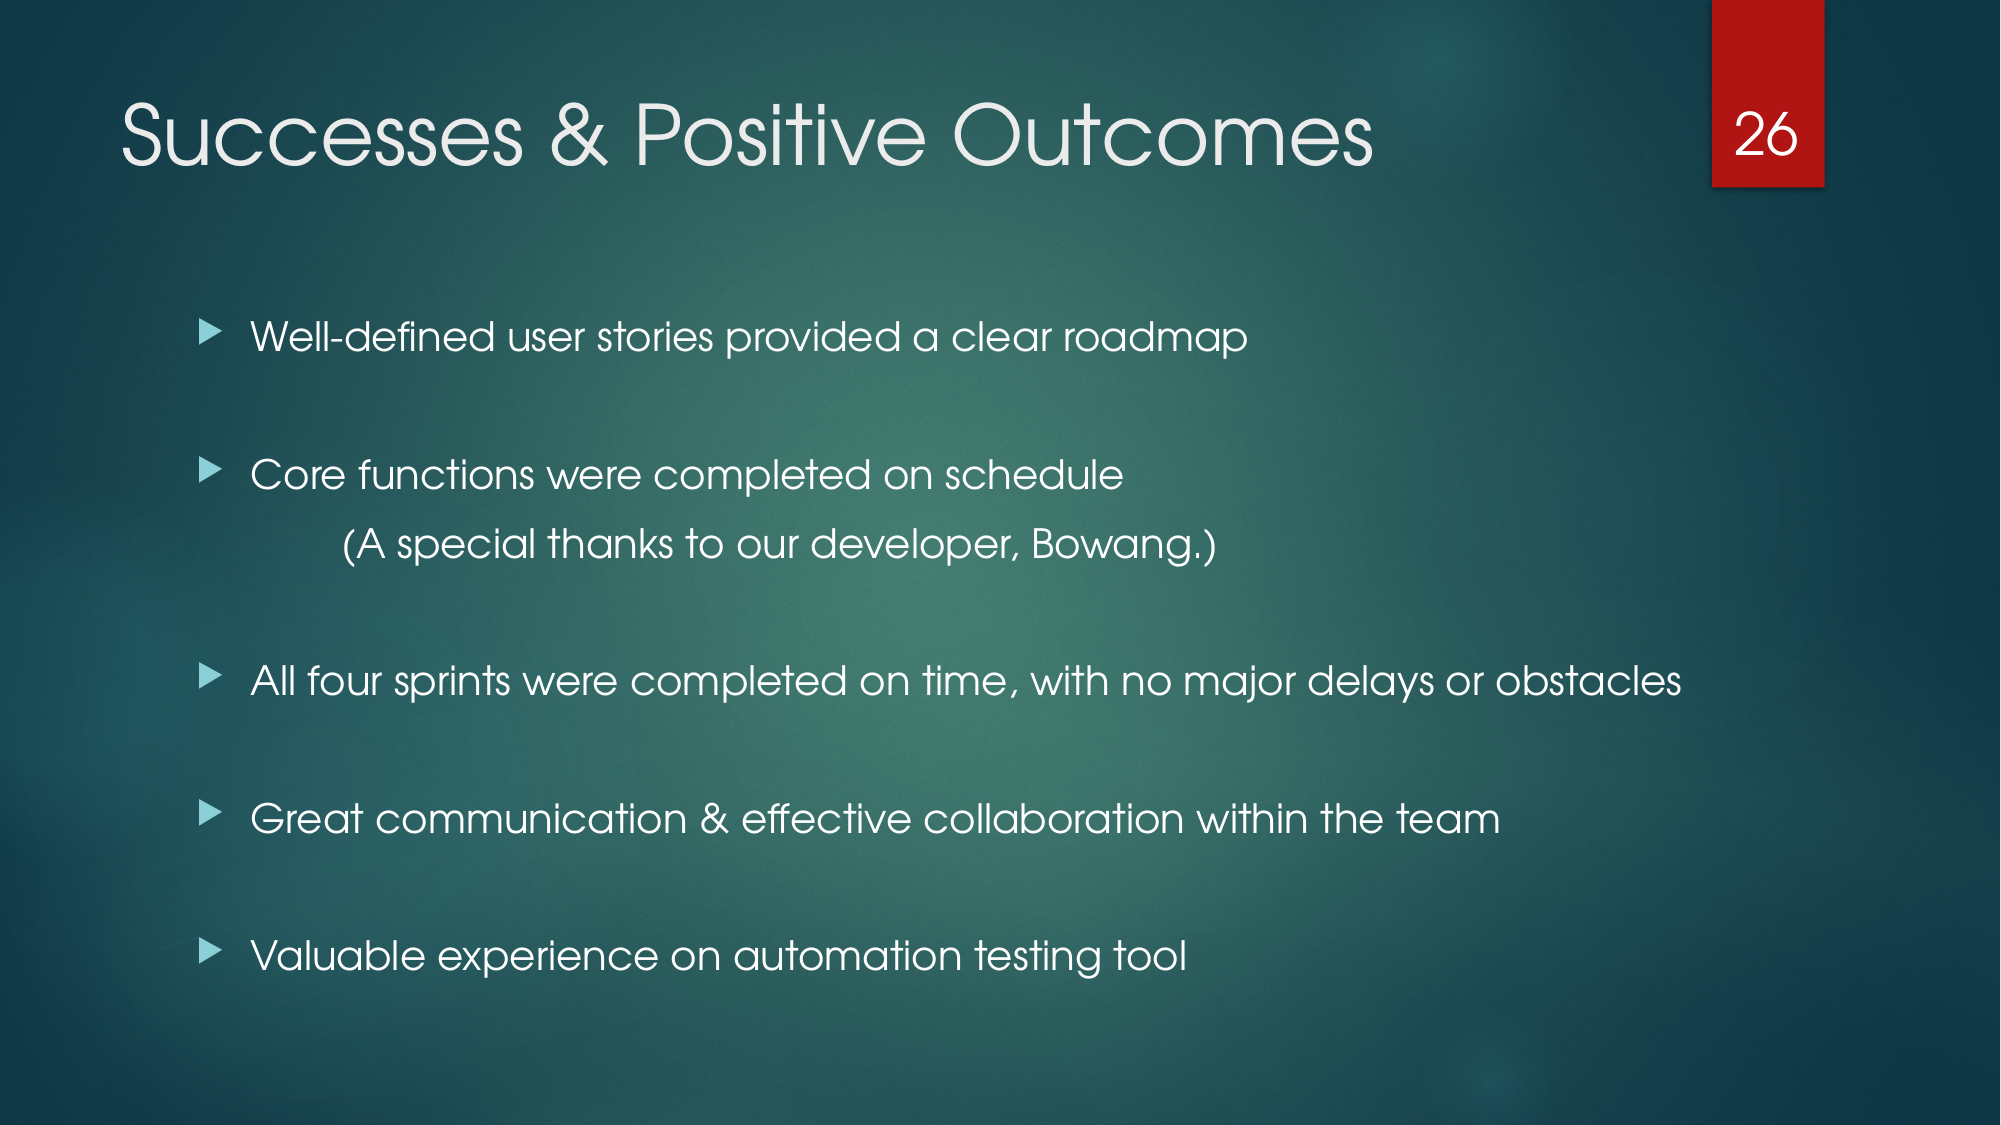

26
# Successes & Positive Outcomes
Well-defined user stories provided a clear roadmap

Core functions were completed on schedule
	(A special thanks to our developer, Bowang.)

All four sprints were completed on time, with no major delays or obstacles

Great communication & effective collaboration within the team

Valuable experience on automation testing tool